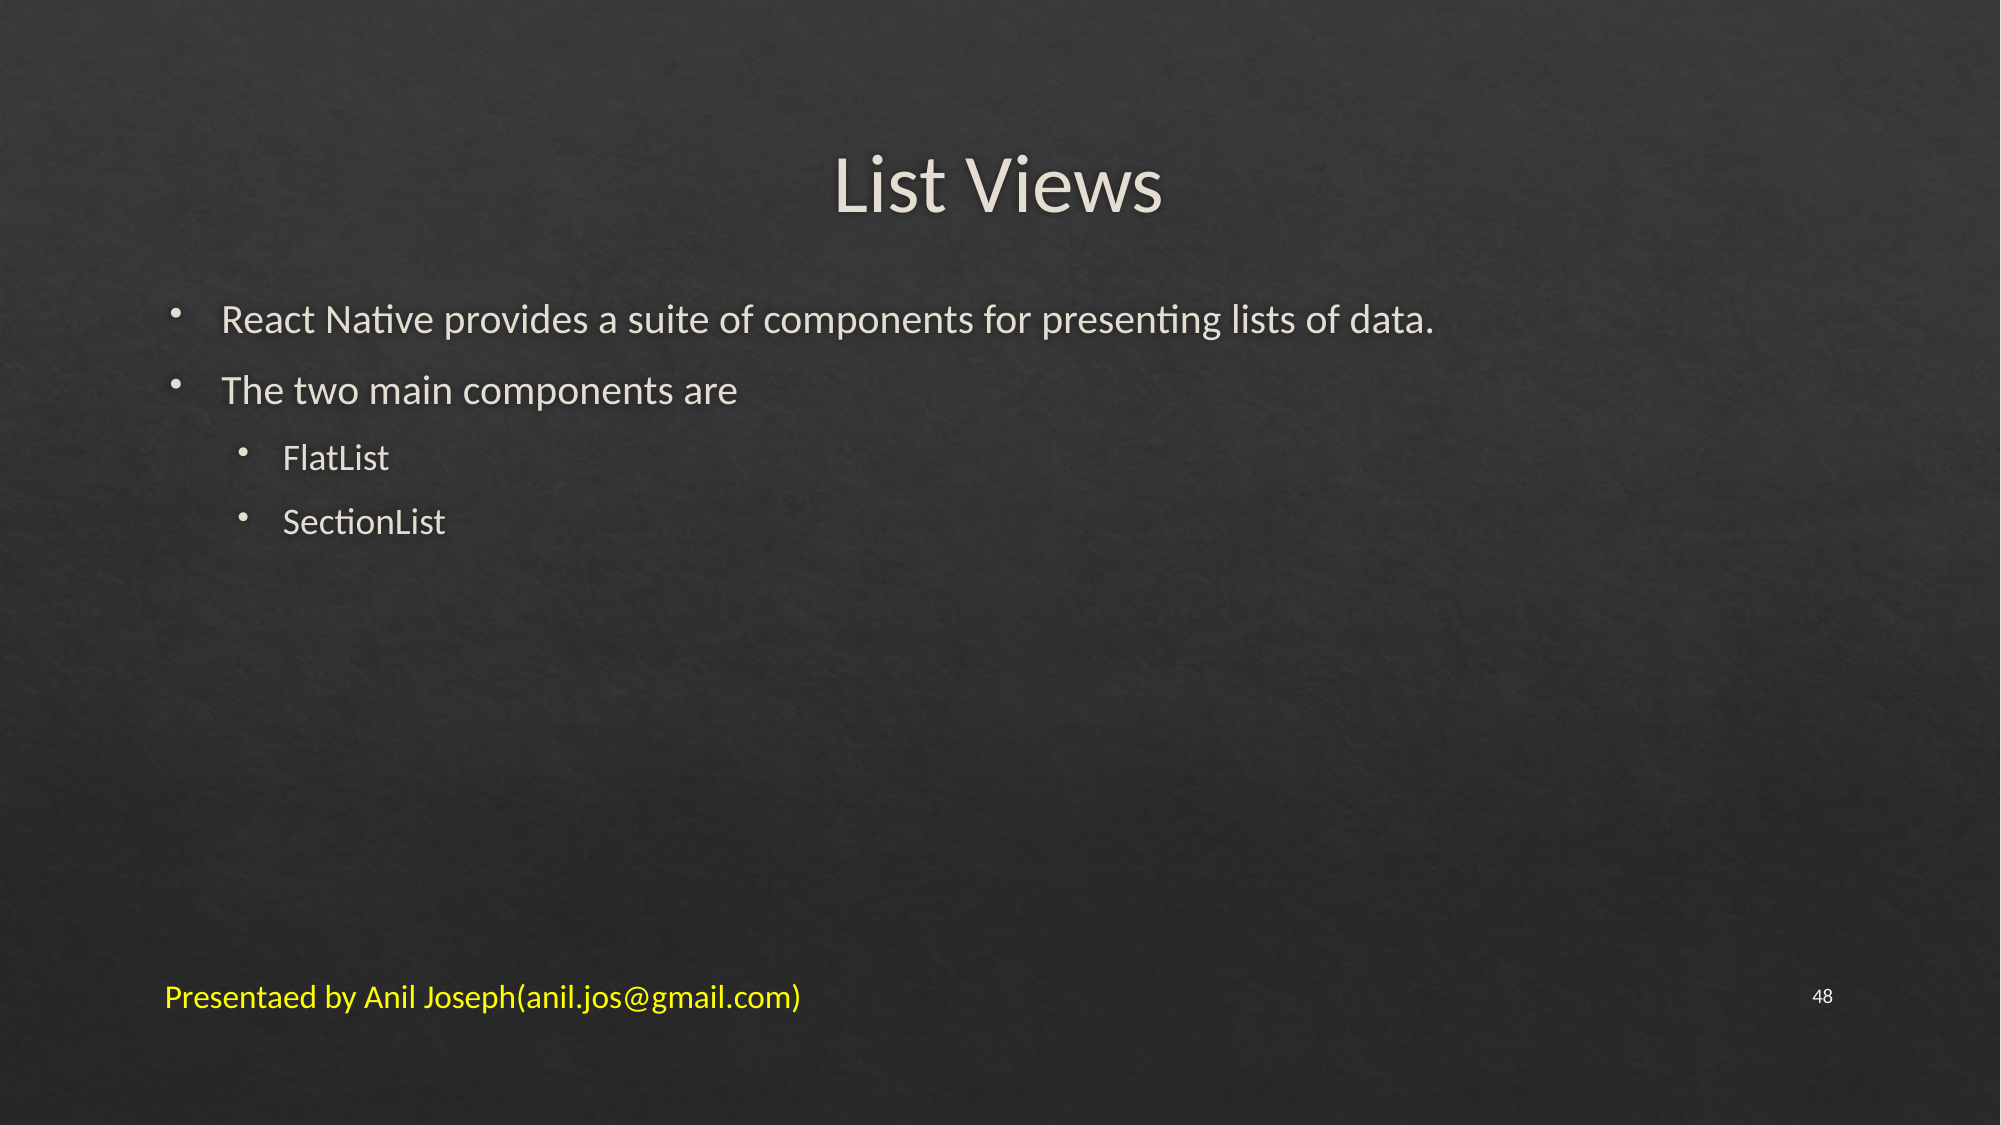

# List Views
React Native provides a suite of components for presenting lists of data.
The two main components are
FlatList
SectionList

Presentaed by Anil Joseph(anil.jos@gmail.com)
48